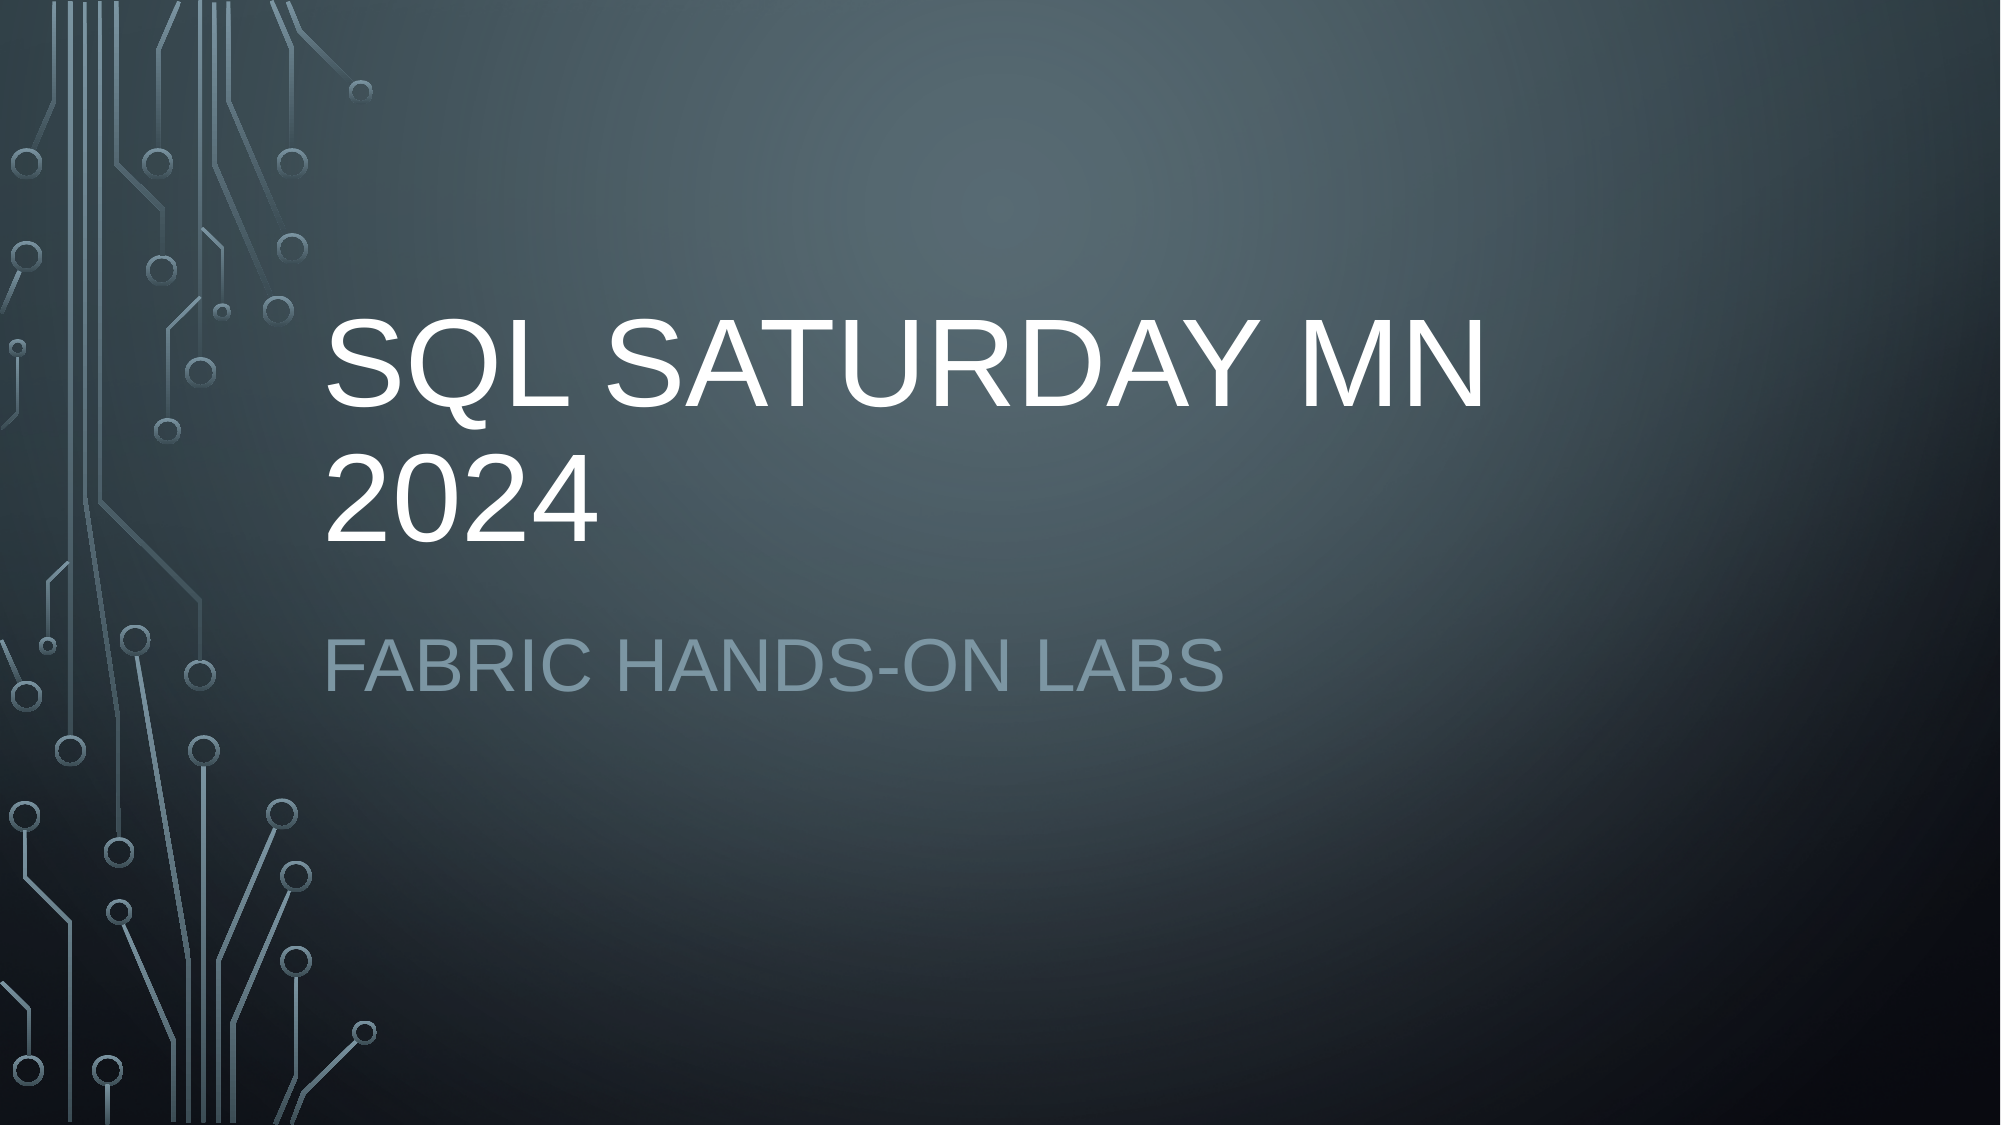

# SQL Saturday MN 2024
Fabric Hands-ON Labs